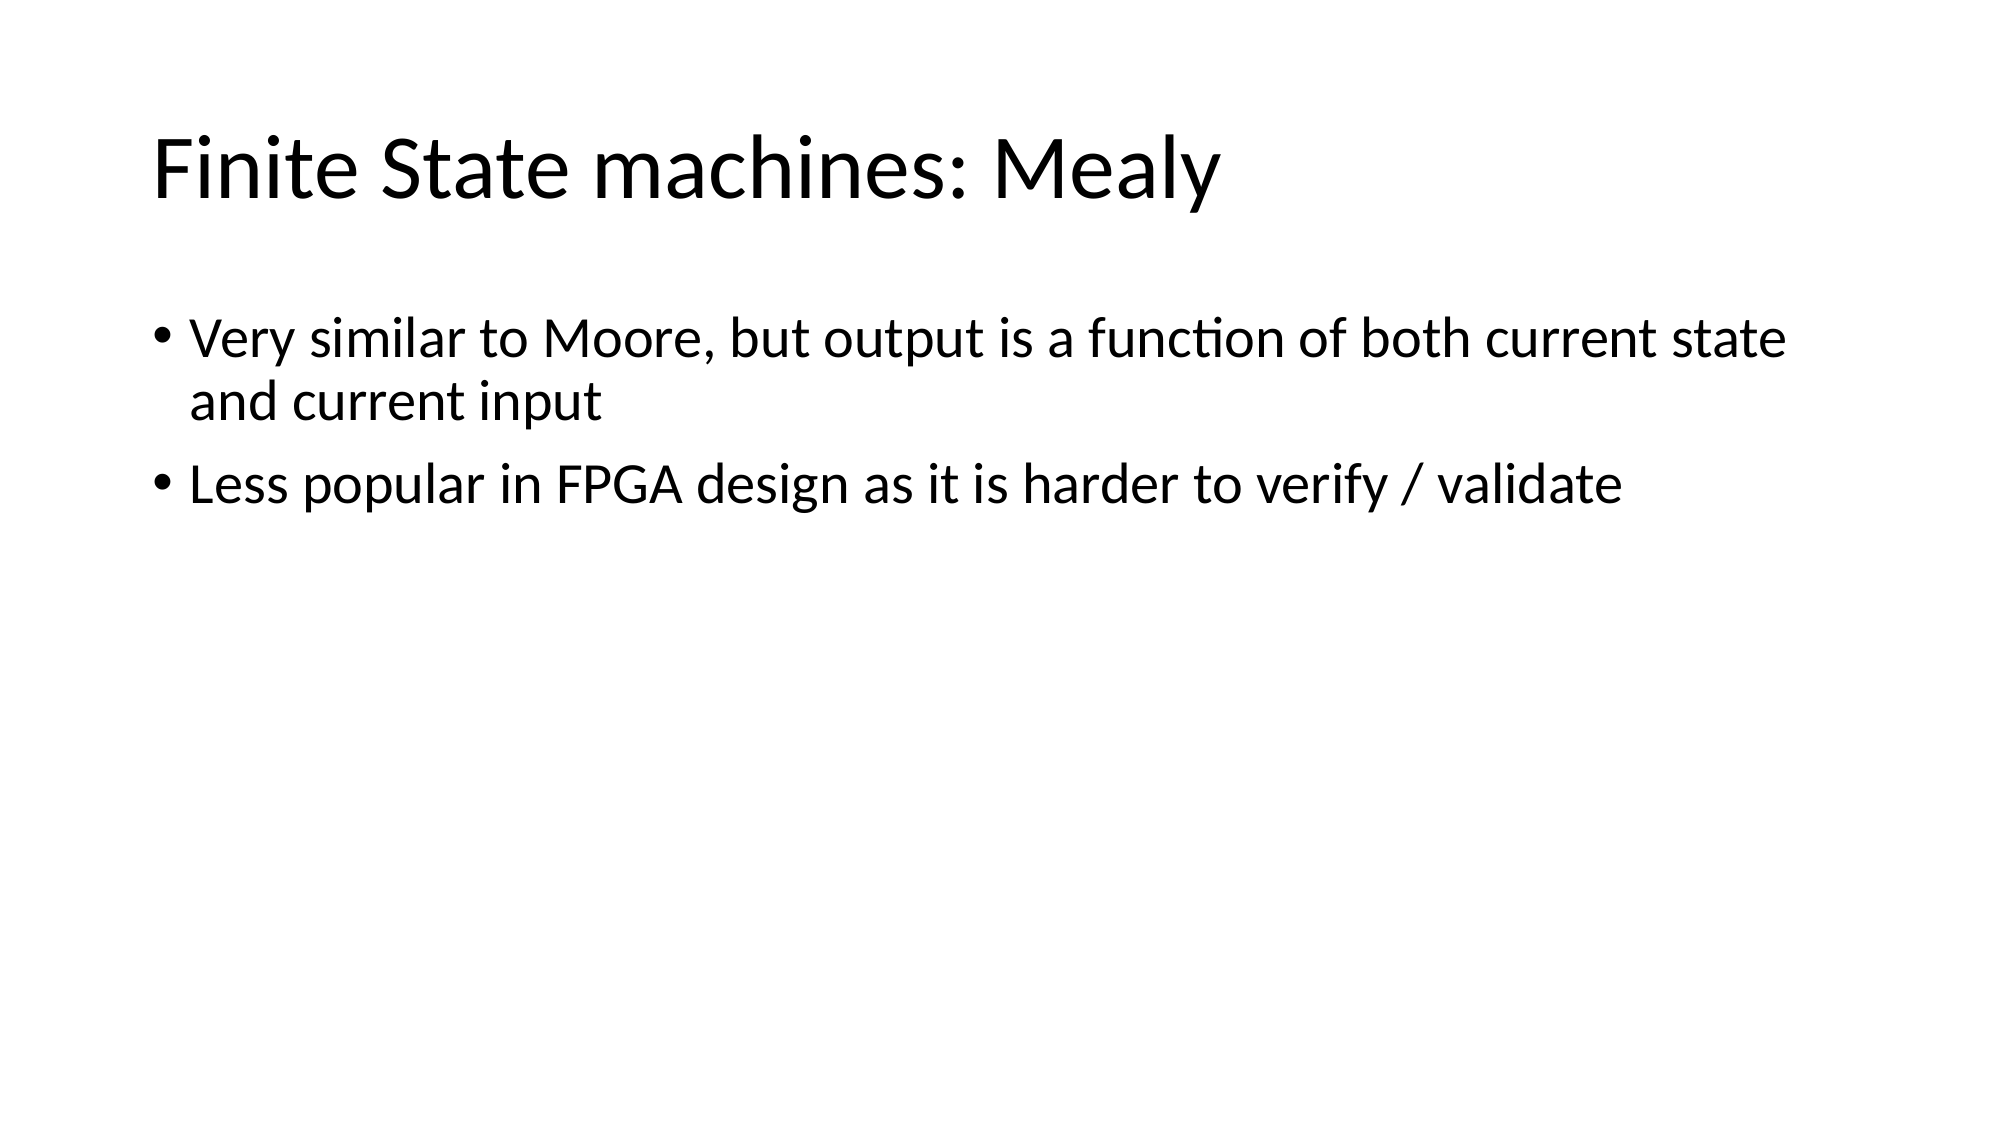

# Finite State machines: Mealy
Very similar to Moore, but output is a function of both current state and current input
Less popular in FPGA design as it is harder to verify / validate